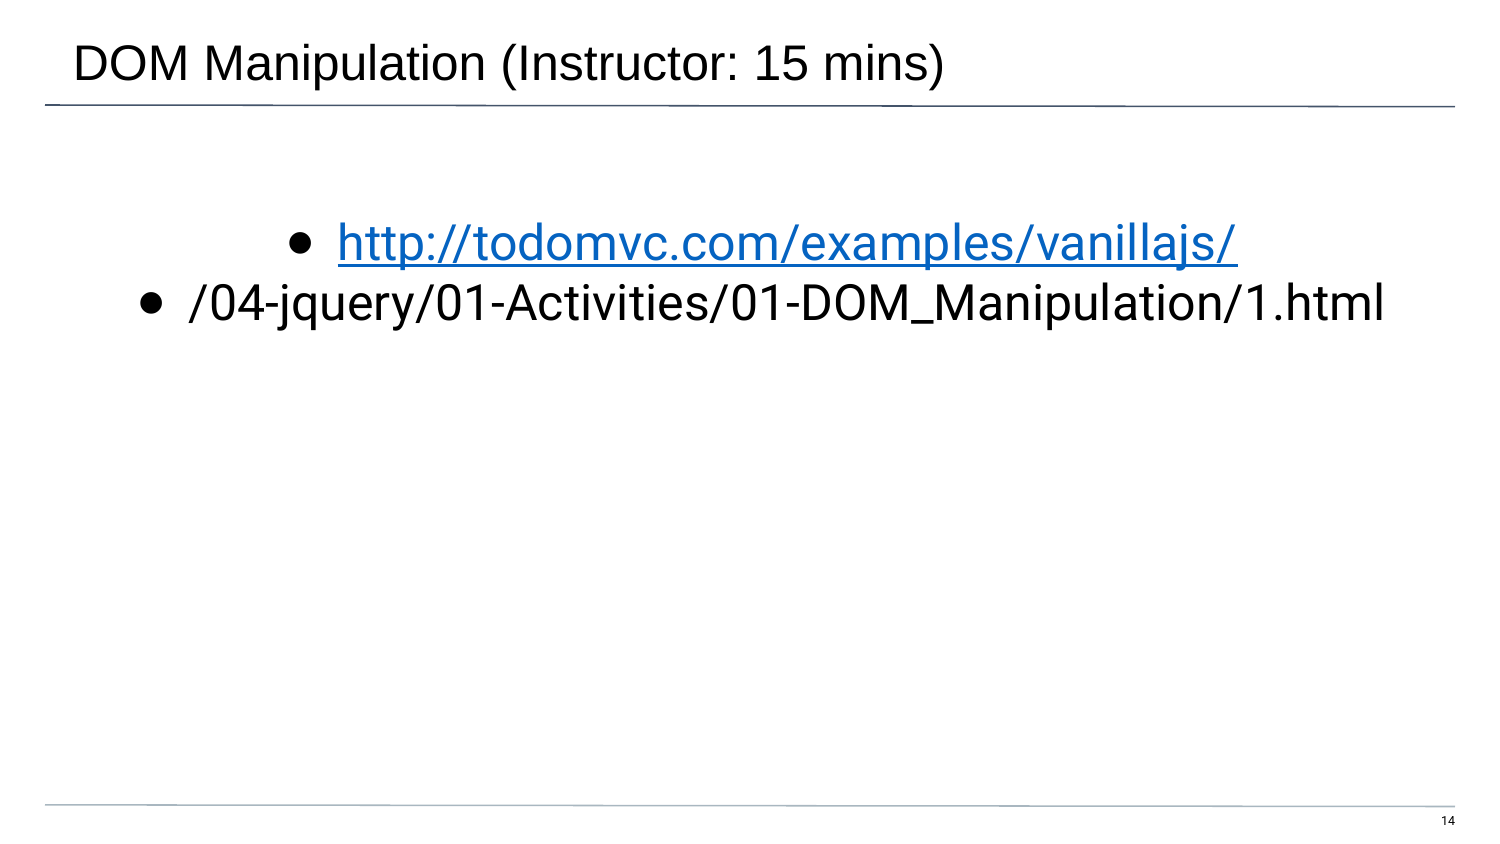

# DOM Manipulation (Instructor: 15 mins)
http://todomvc.com/examples/vanillajs/
/04-jquery/01-Activities/01-DOM_Manipulation/1.html